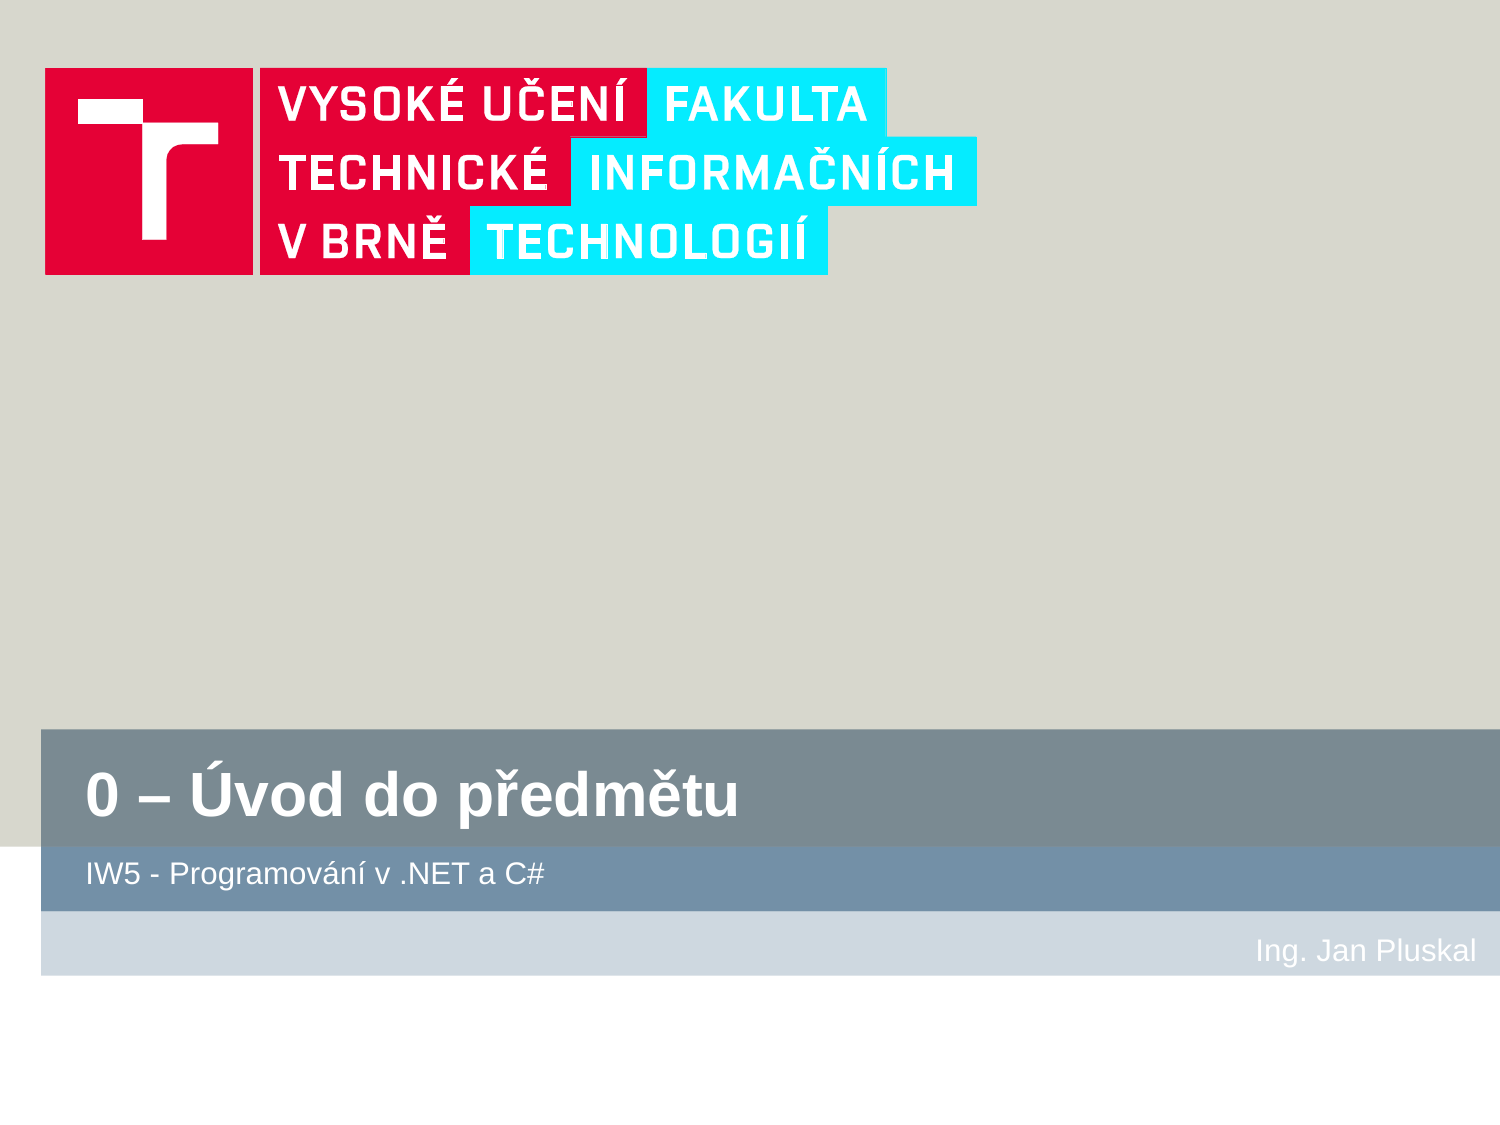

# 0 – Úvod do předmětu
IW5 - Programování v .NET a C#